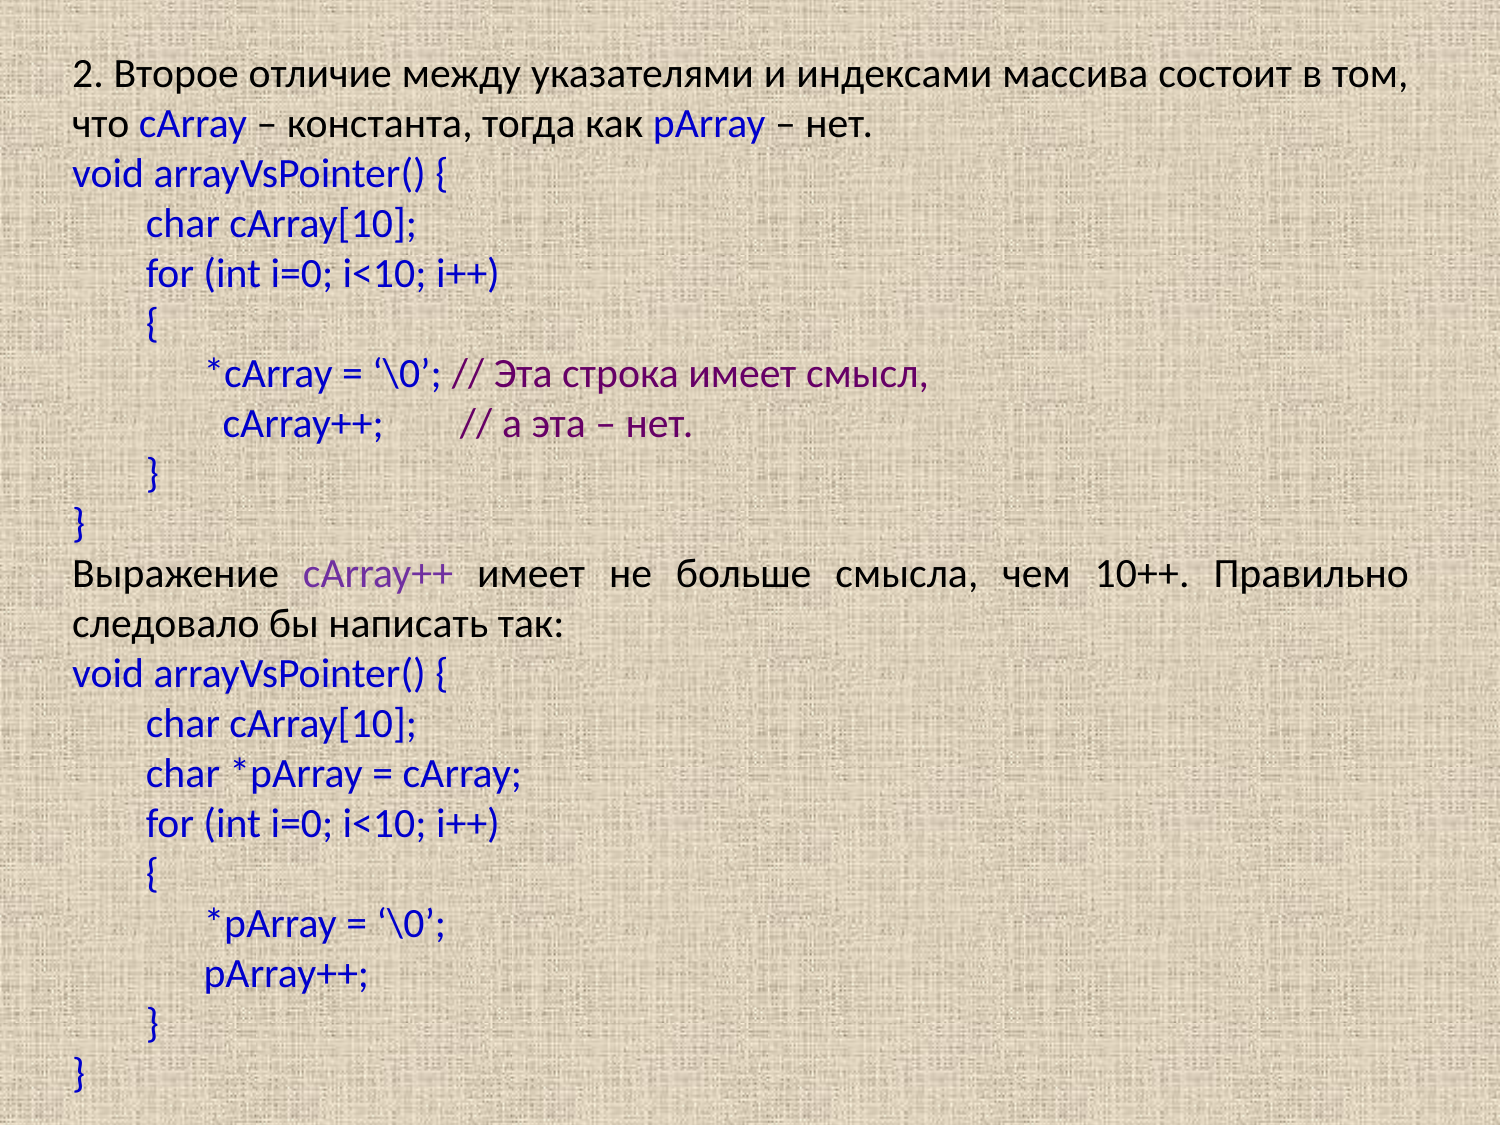

2. Второе отличие между указателями и индексами массива состоит в том, что cArray – константа, тогда как pArray – нет.
void arrayVsPointer() {
char cArray[10];
for (int i=0; i<10; i++)
{
*cArray = ‘\0’; // Эта строка имеет смысл,
  cArray++;        // а эта – нет.
}
}
Выражение cArray++ имеет не больше смысла, чем 10++. Правильно следовало бы написать так:
void arrayVsPointer() {
char cArray[10];
char *pArray = cArray;
for (int i=0; i<10; i++)
{
*pArray = ‘\0’;
pArray++;
}
}